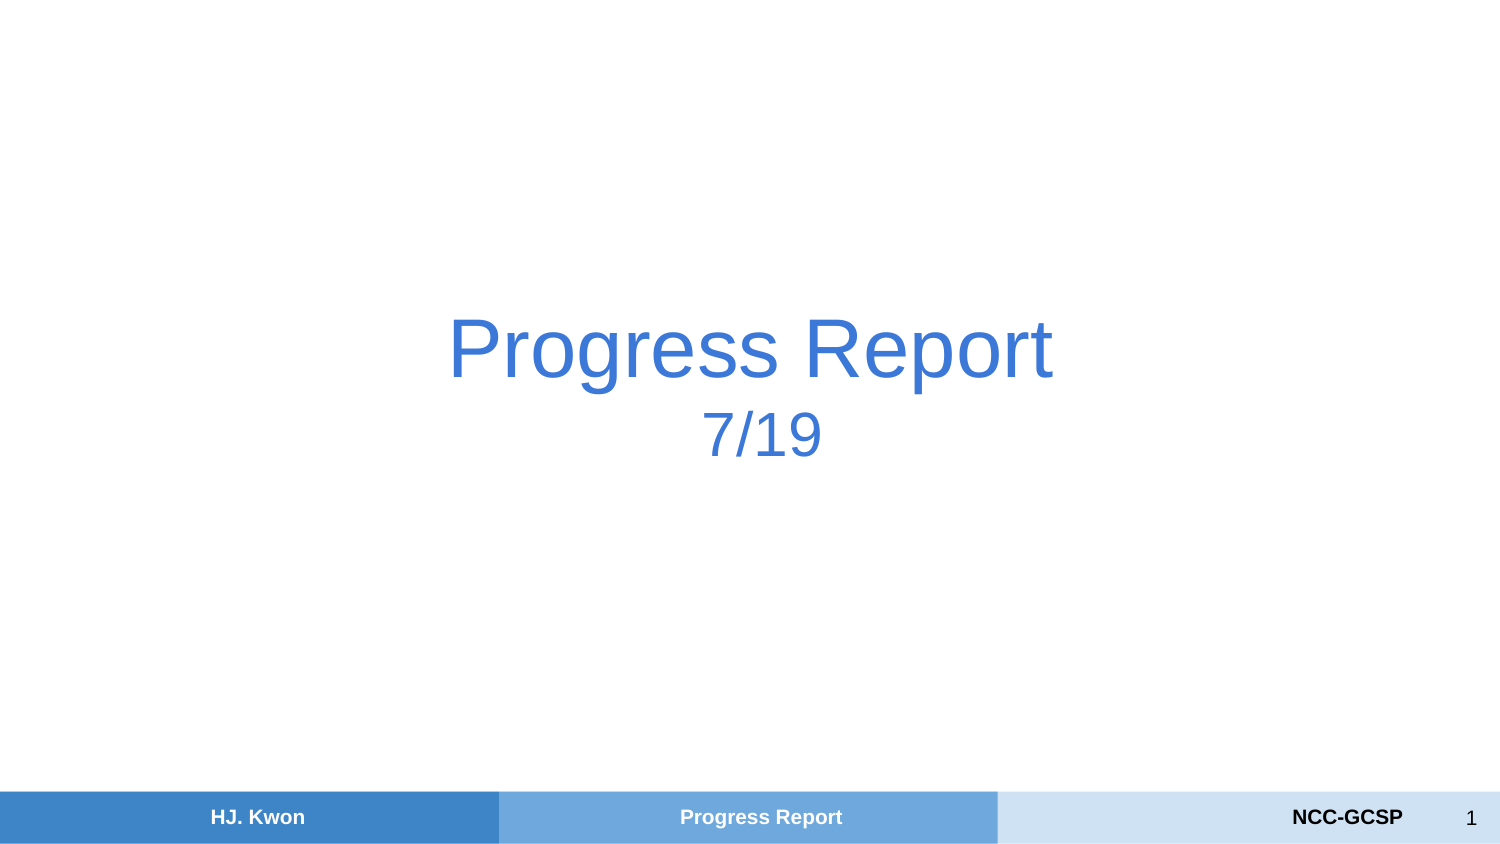

Progress Report
7/19
1
HJ. Kwon
Progress Report
NCC-GCSP